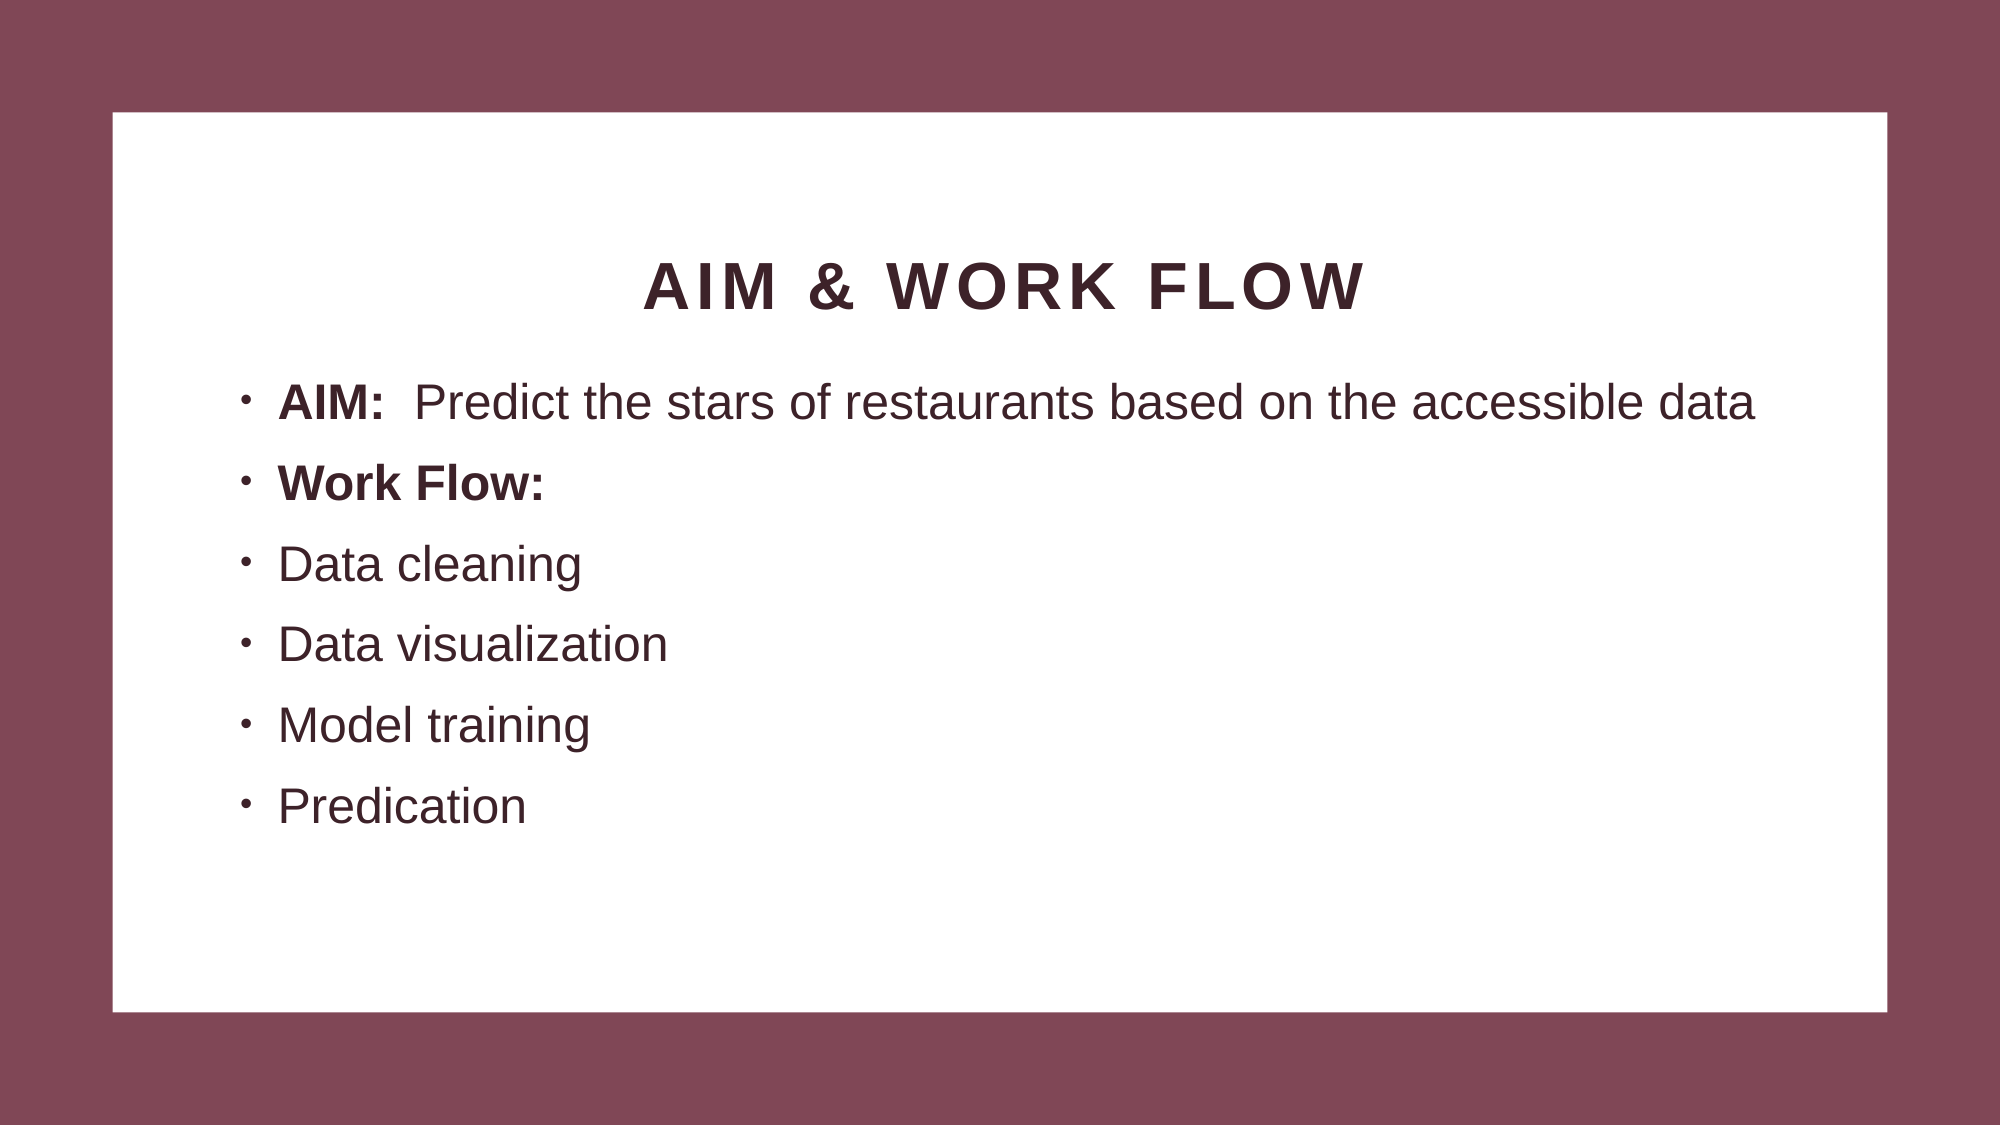

# Aim & Work Flow
AIM:  Predict the stars of restaurants based on the accessible data
Work Flow:
Data cleaning
Data visualization
Model training
Predication